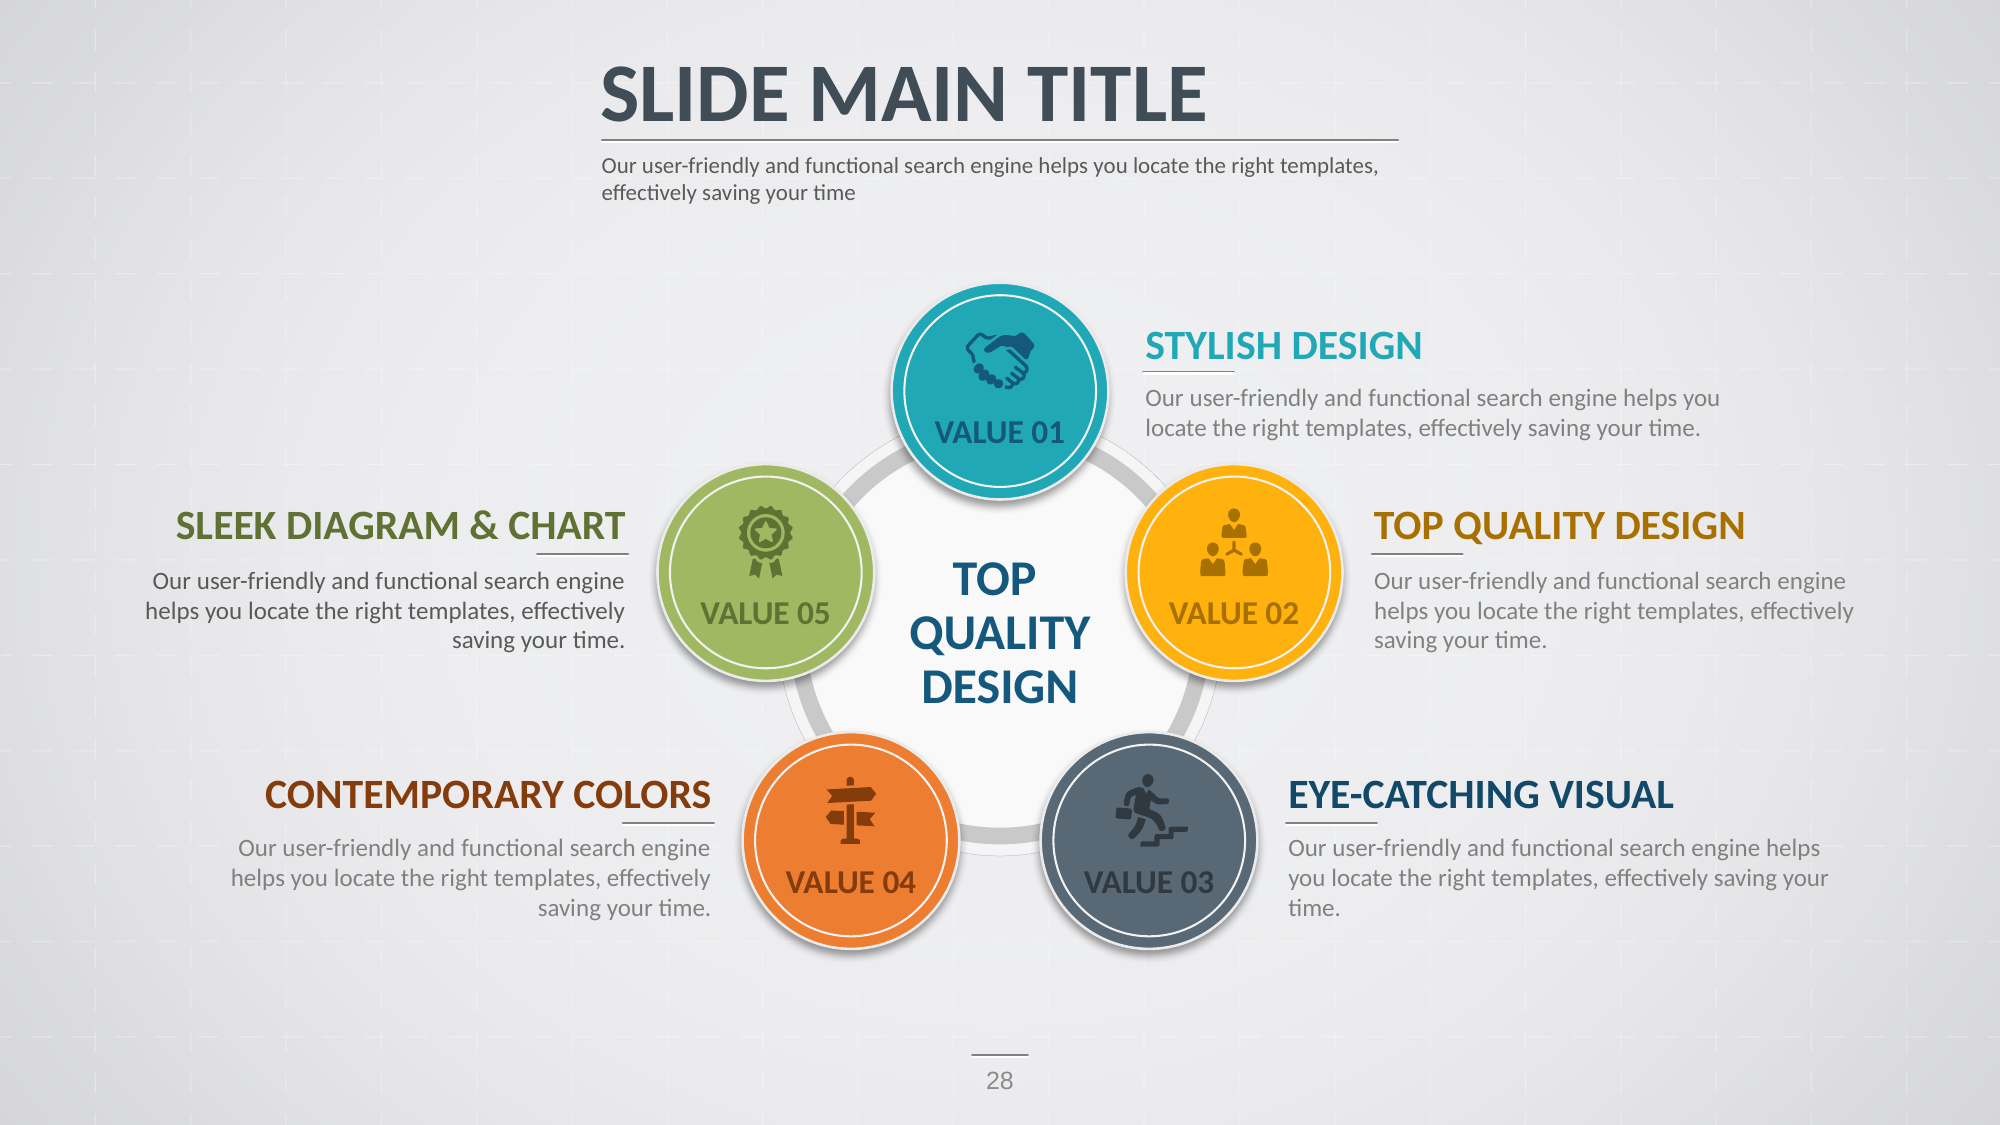

SLIDE MAIN TITLE
Our user-friendly and functional search engine helps you locate the right templates, effectively saving your time

VALUE 01
STYLISH DESIGN
Our user-friendly and functional search engine helps you locate the right templates, effectively saving your time.

VALUE 05

VALUE 02
SLEEK DIAGRAM & CHART
Our user-friendly and functional search engine helps you locate the right templates, effectively saving your time.
TOP QUALITY DESIGN
Our user-friendly and functional search engine helps you locate the right templates, effectively saving your time.
TOP
QUALITY
DESIGN

VALUE 04

VALUE 03
CONTEMPORARY COLORS
Our user-friendly and functional search engine helps you locate the right templates, effectively saving your time.
EYE-CATCHING VISUAL
Our user-friendly and functional search engine helps you locate the right templates, effectively saving your time.
28